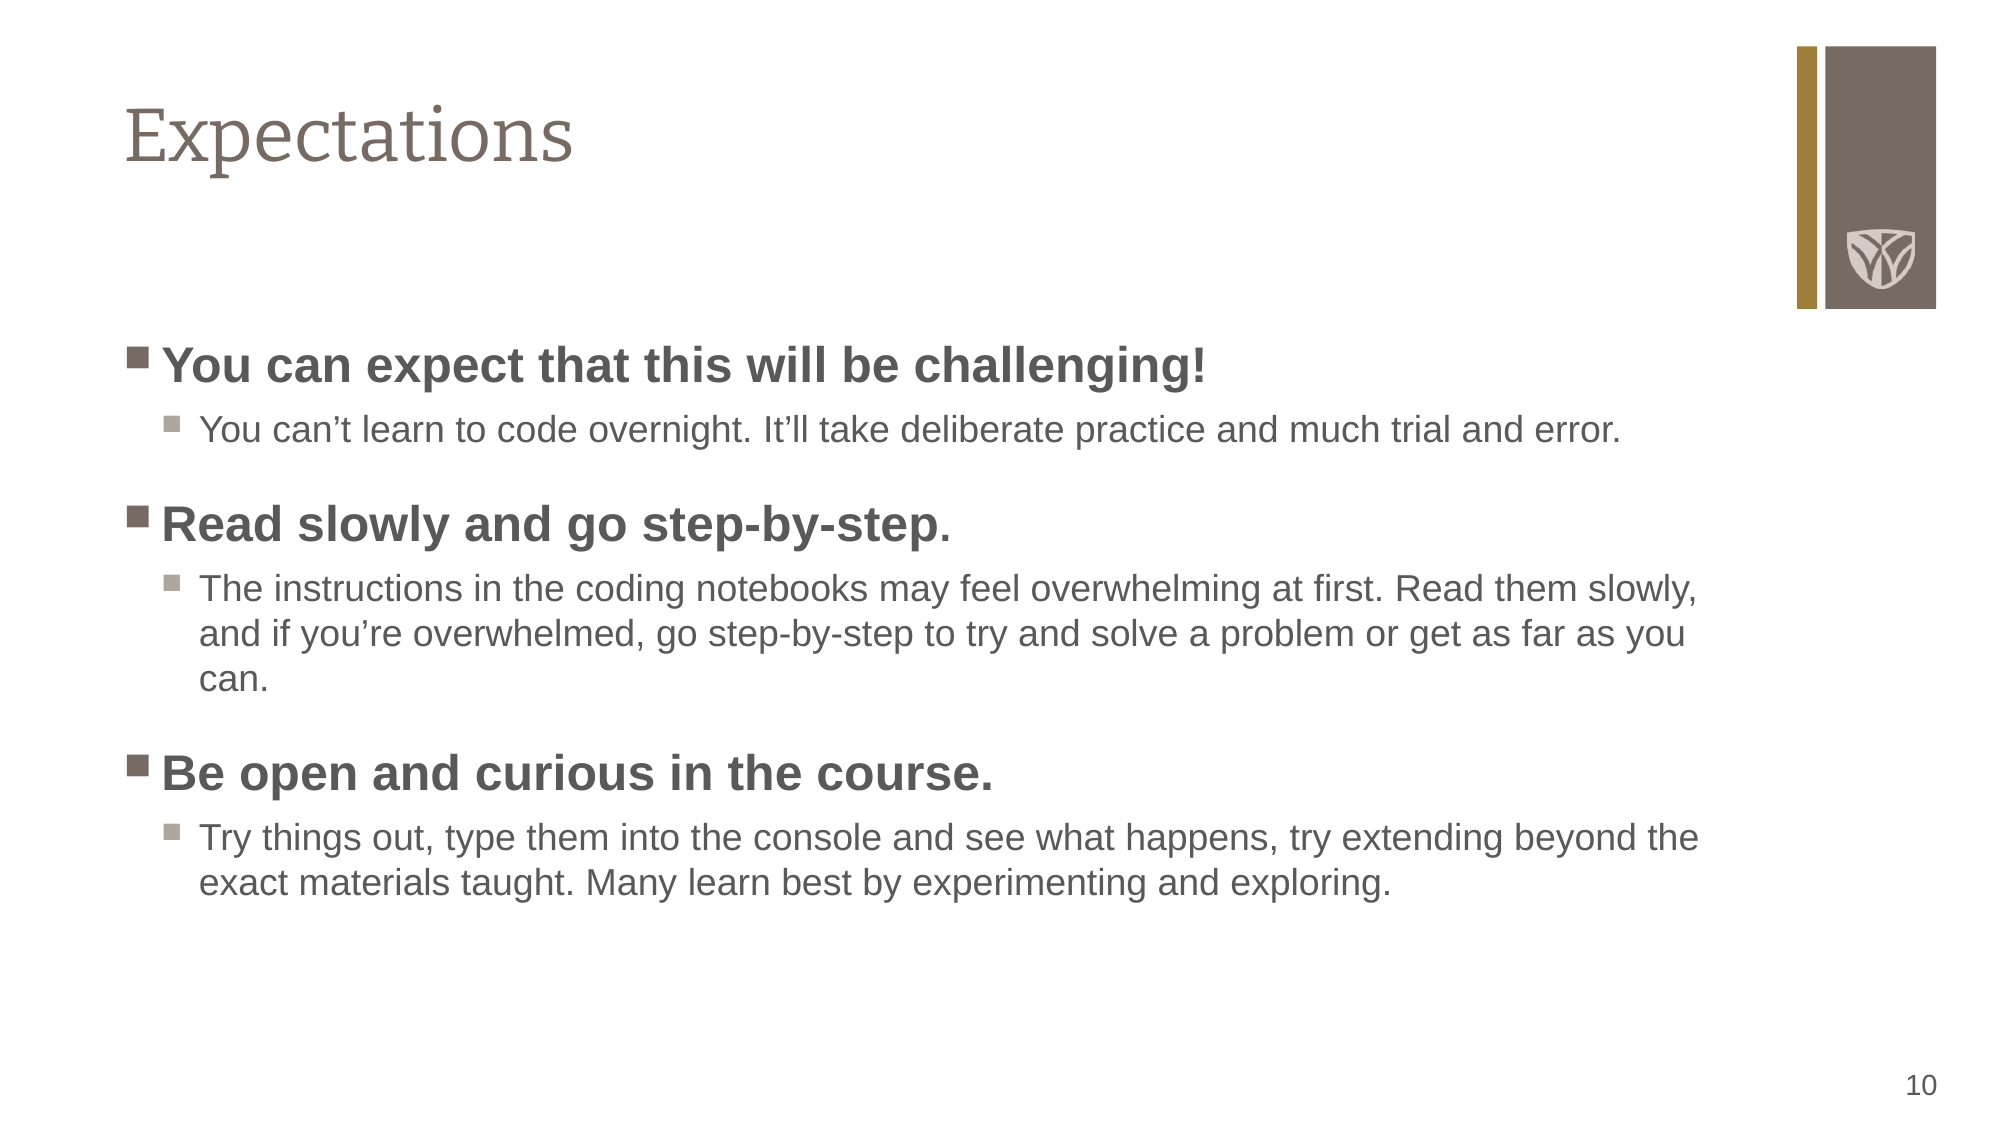

# Expectations
You can expect that this will be challenging!
You can’t learn to code overnight. It’ll take deliberate practice and much trial and error.
Read slowly and go step-by-step.
The instructions in the coding notebooks may feel overwhelming at first. Read them slowly, and if you’re overwhelmed, go step-by-step to try and solve a problem or get as far as you can.
Be open and curious in the course.
Try things out, type them into the console and see what happens, try extending beyond the exact materials taught. Many learn best by experimenting and exploring.

10